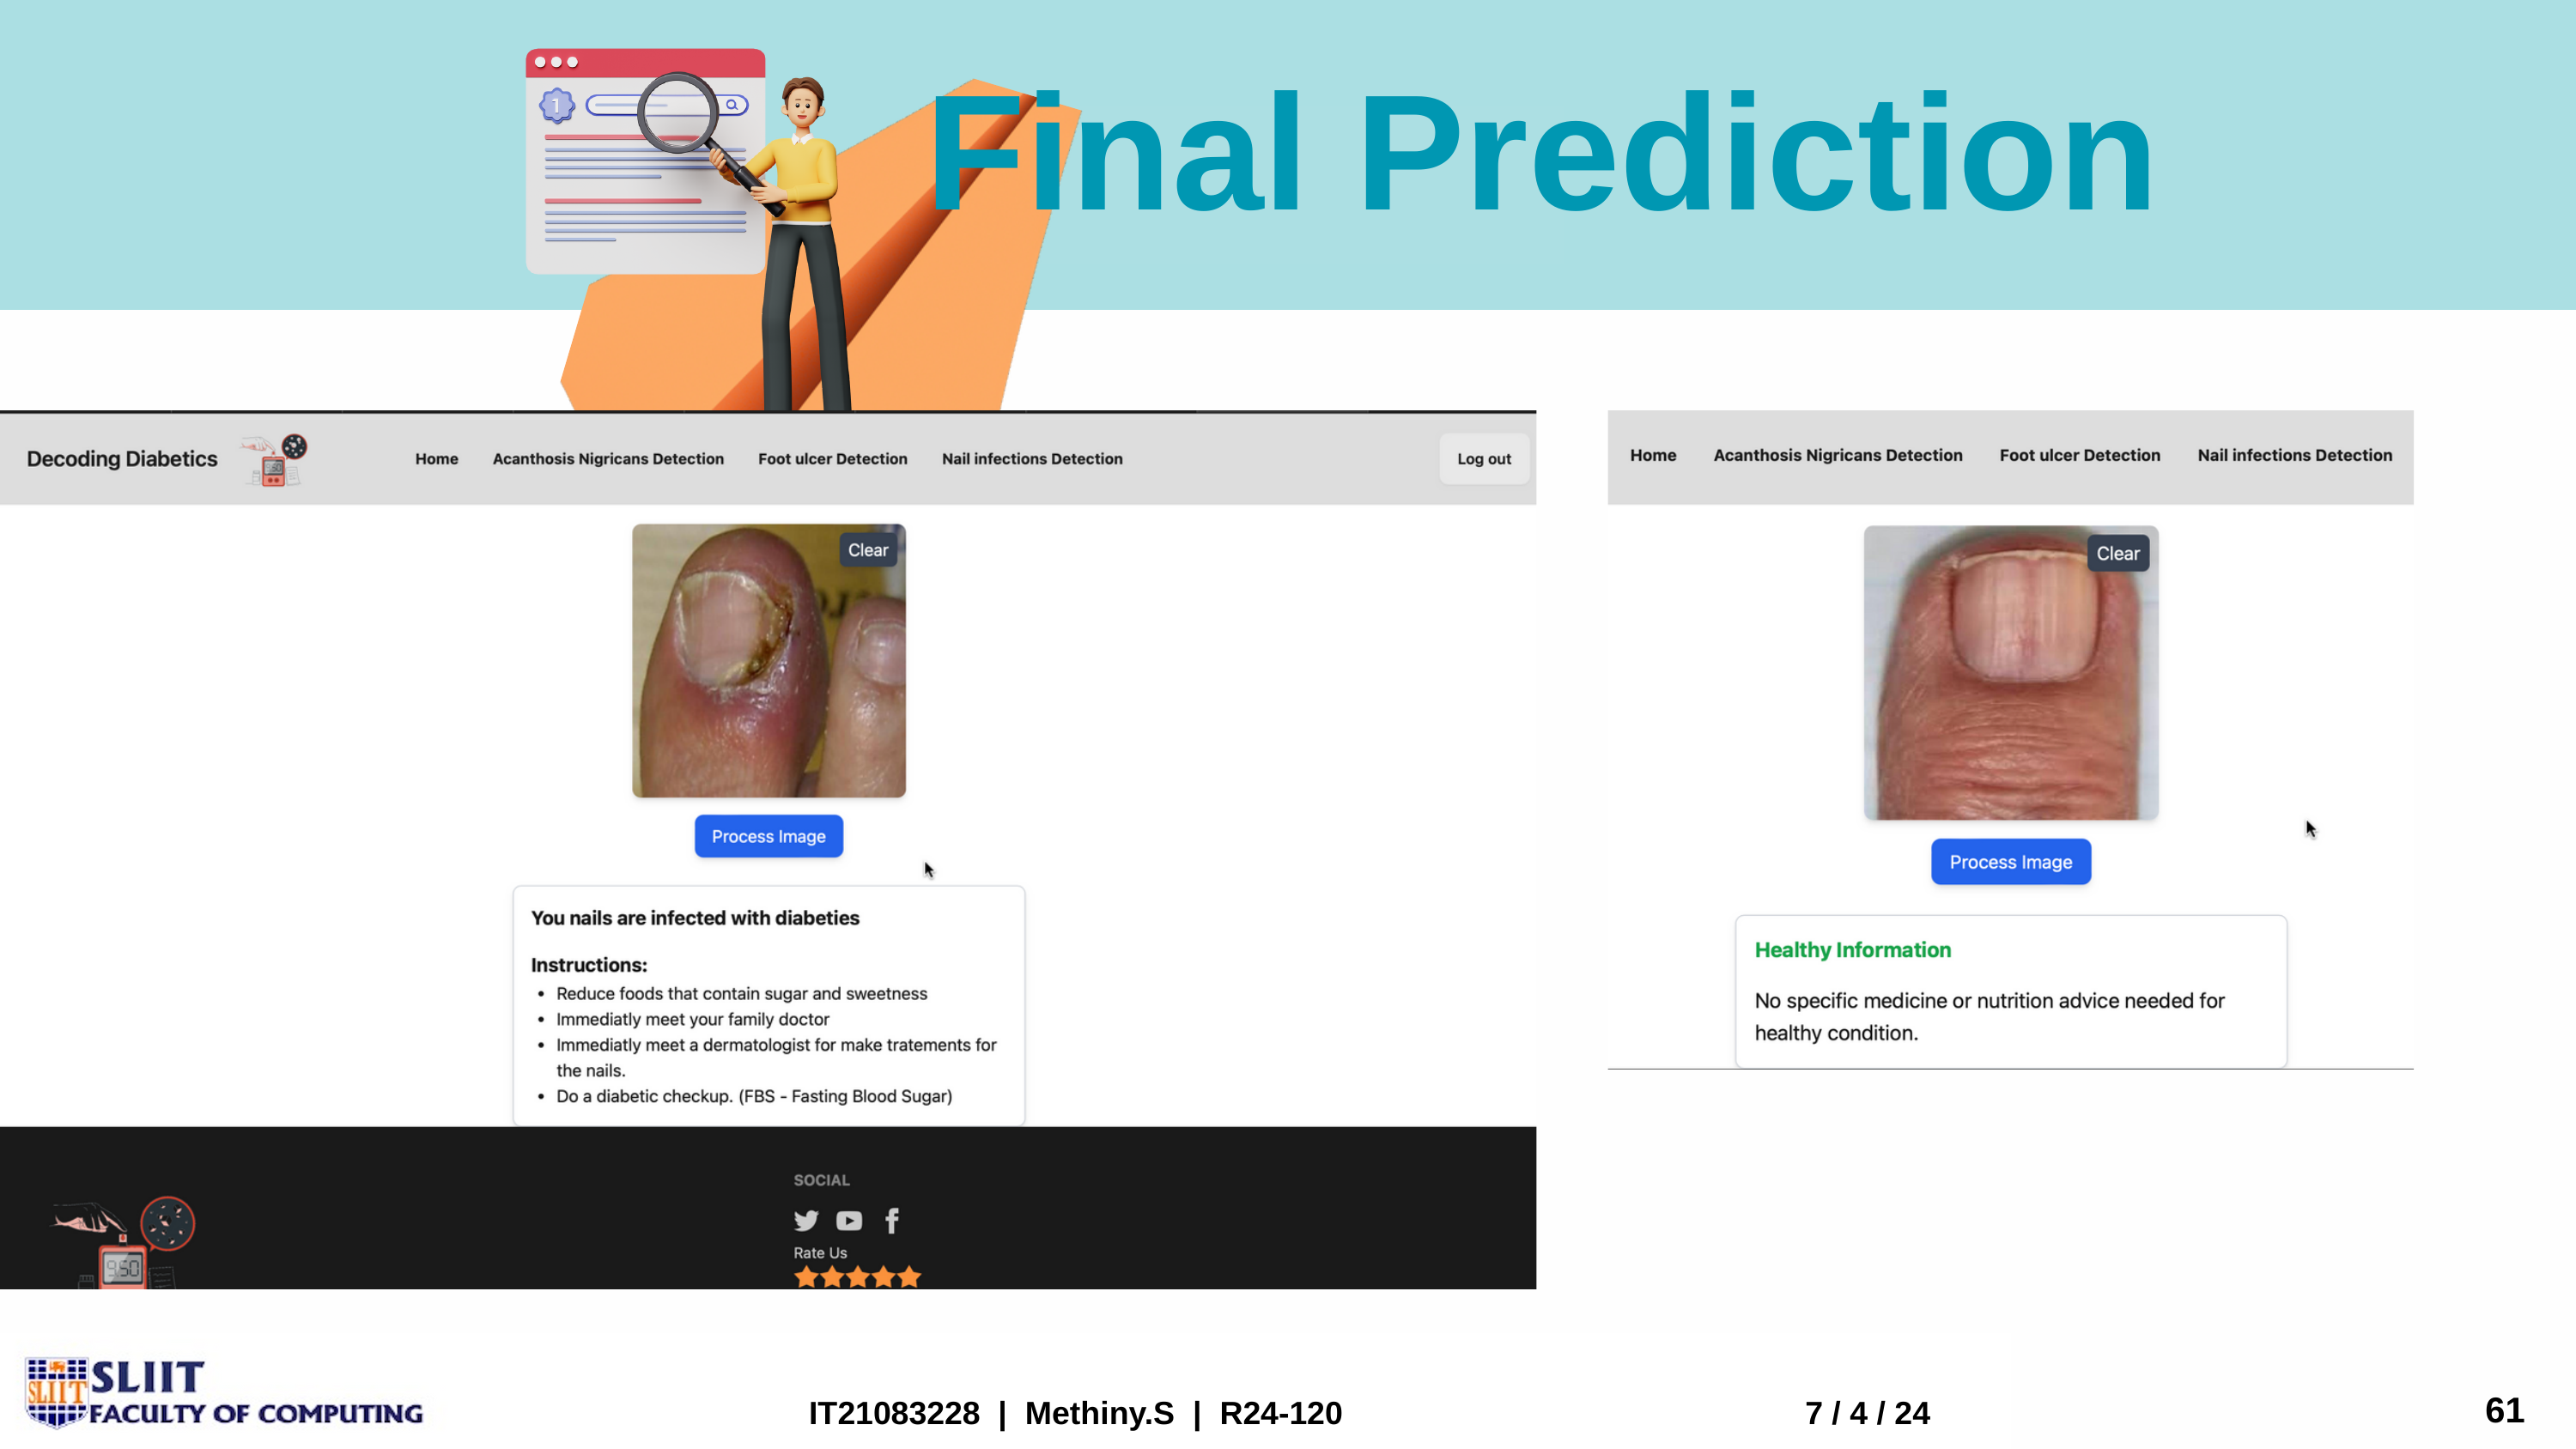

Final Prediction

61
IT21083228  |  Methiny.S  |  R24-120
7 / 4 / 24